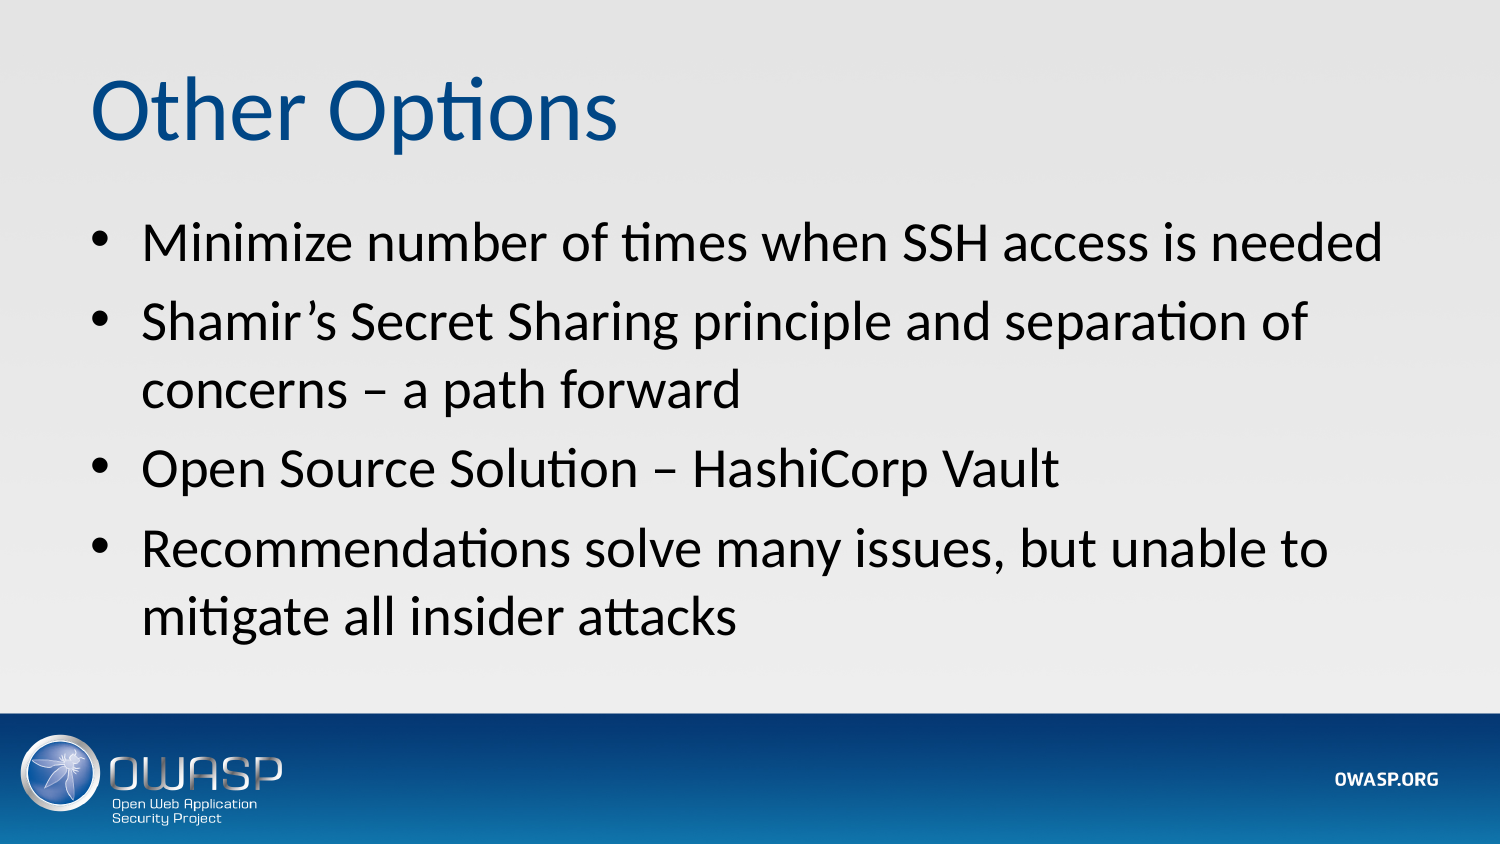

# Other Options
Minimize number of times when SSH access is needed
Shamir’s Secret Sharing principle and separation of concerns – a path forward
Open Source Solution – HashiCorp Vault
Recommendations solve many issues, but unable to mitigate all insider attacks